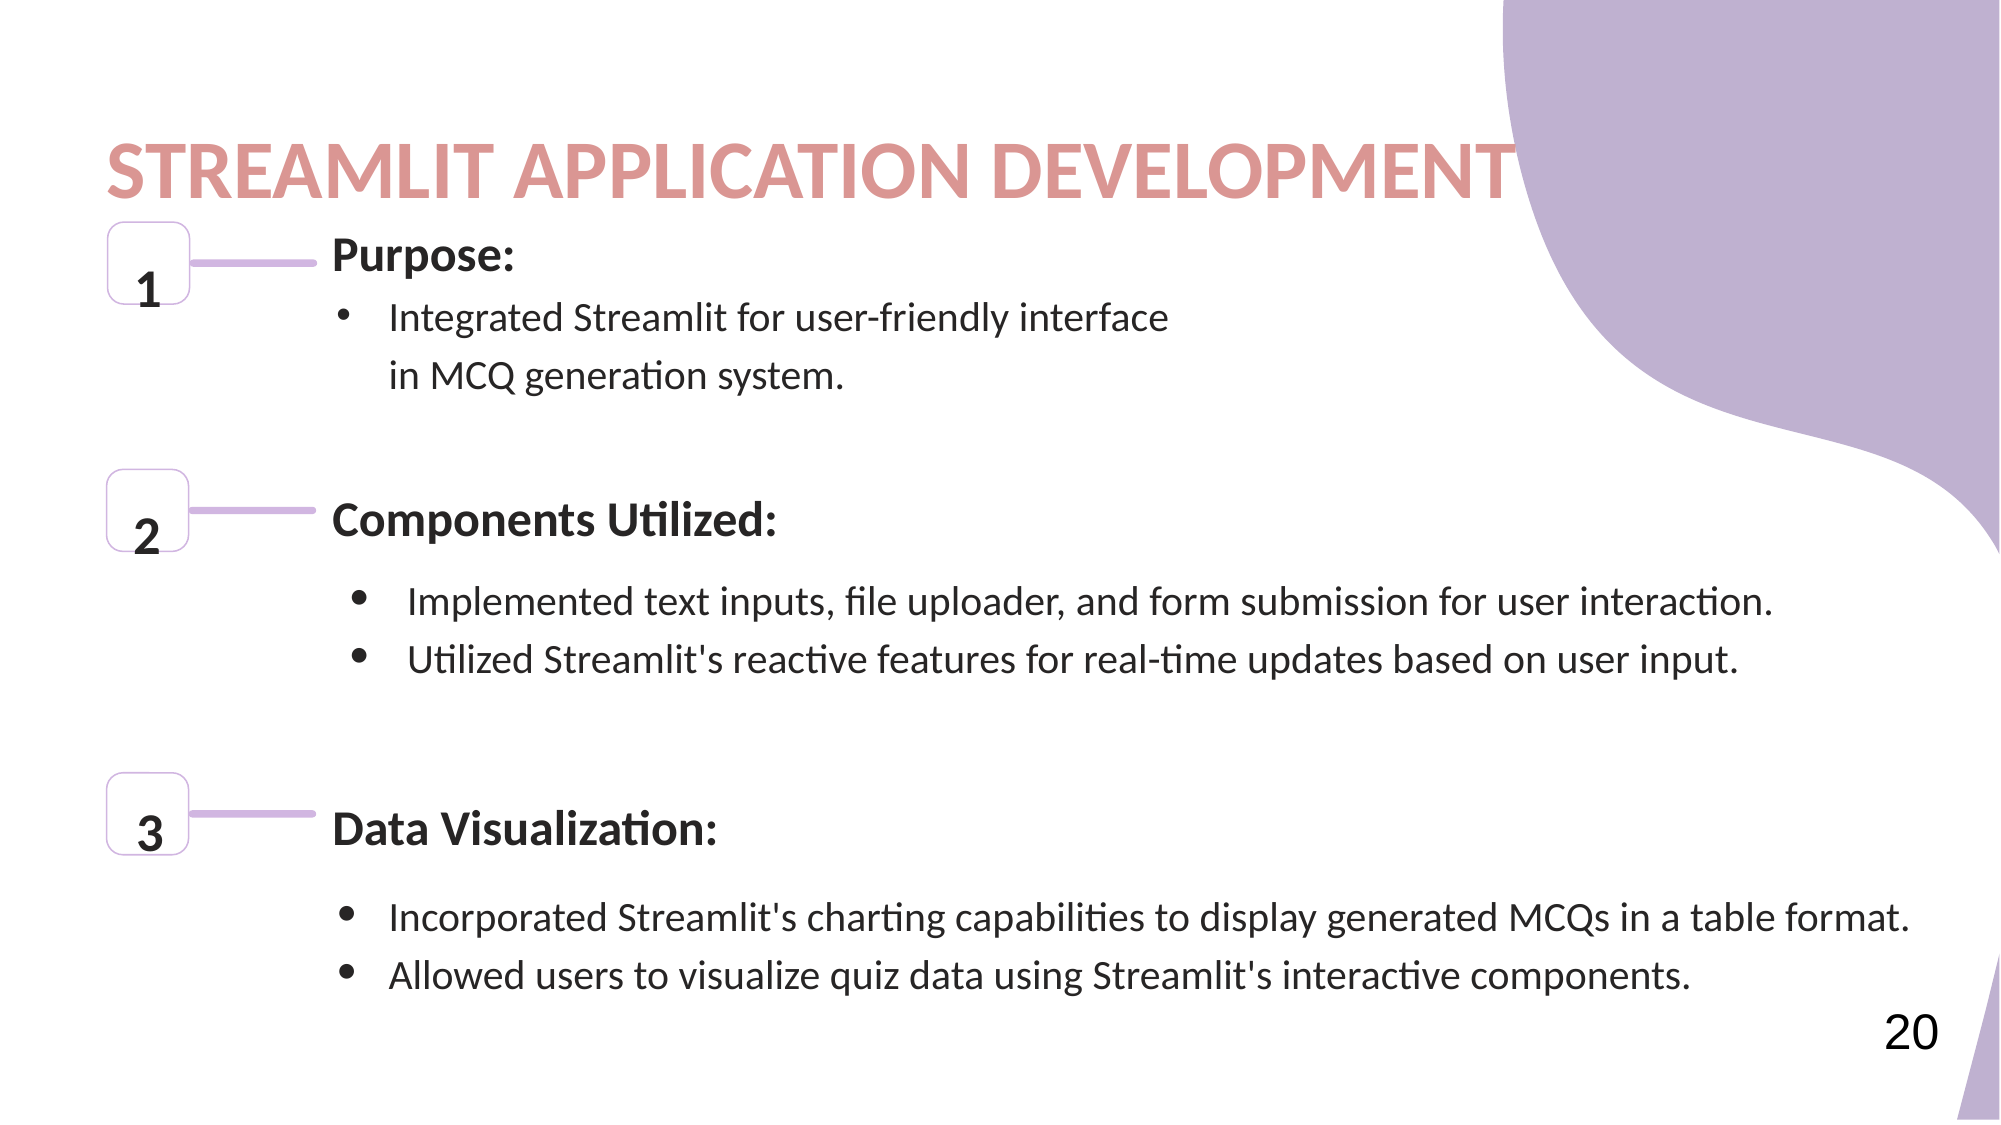

STREAMLIT APPLICATION DEVELOPMENT
Purpose:
Integrated Streamlit for user-friendly interface in MCQ generation system.

1

Components Utilized:
2

Implemented text inputs, file uploader, and form submission for user interaction.
Utilized Streamlit's reactive features for real-time updates based on user input.

3
Data Visualization:

Incorporated Streamlit's charting capabilities to display generated MCQs in a table format.
Allowed users to visualize quiz data using Streamlit's interactive components.
20